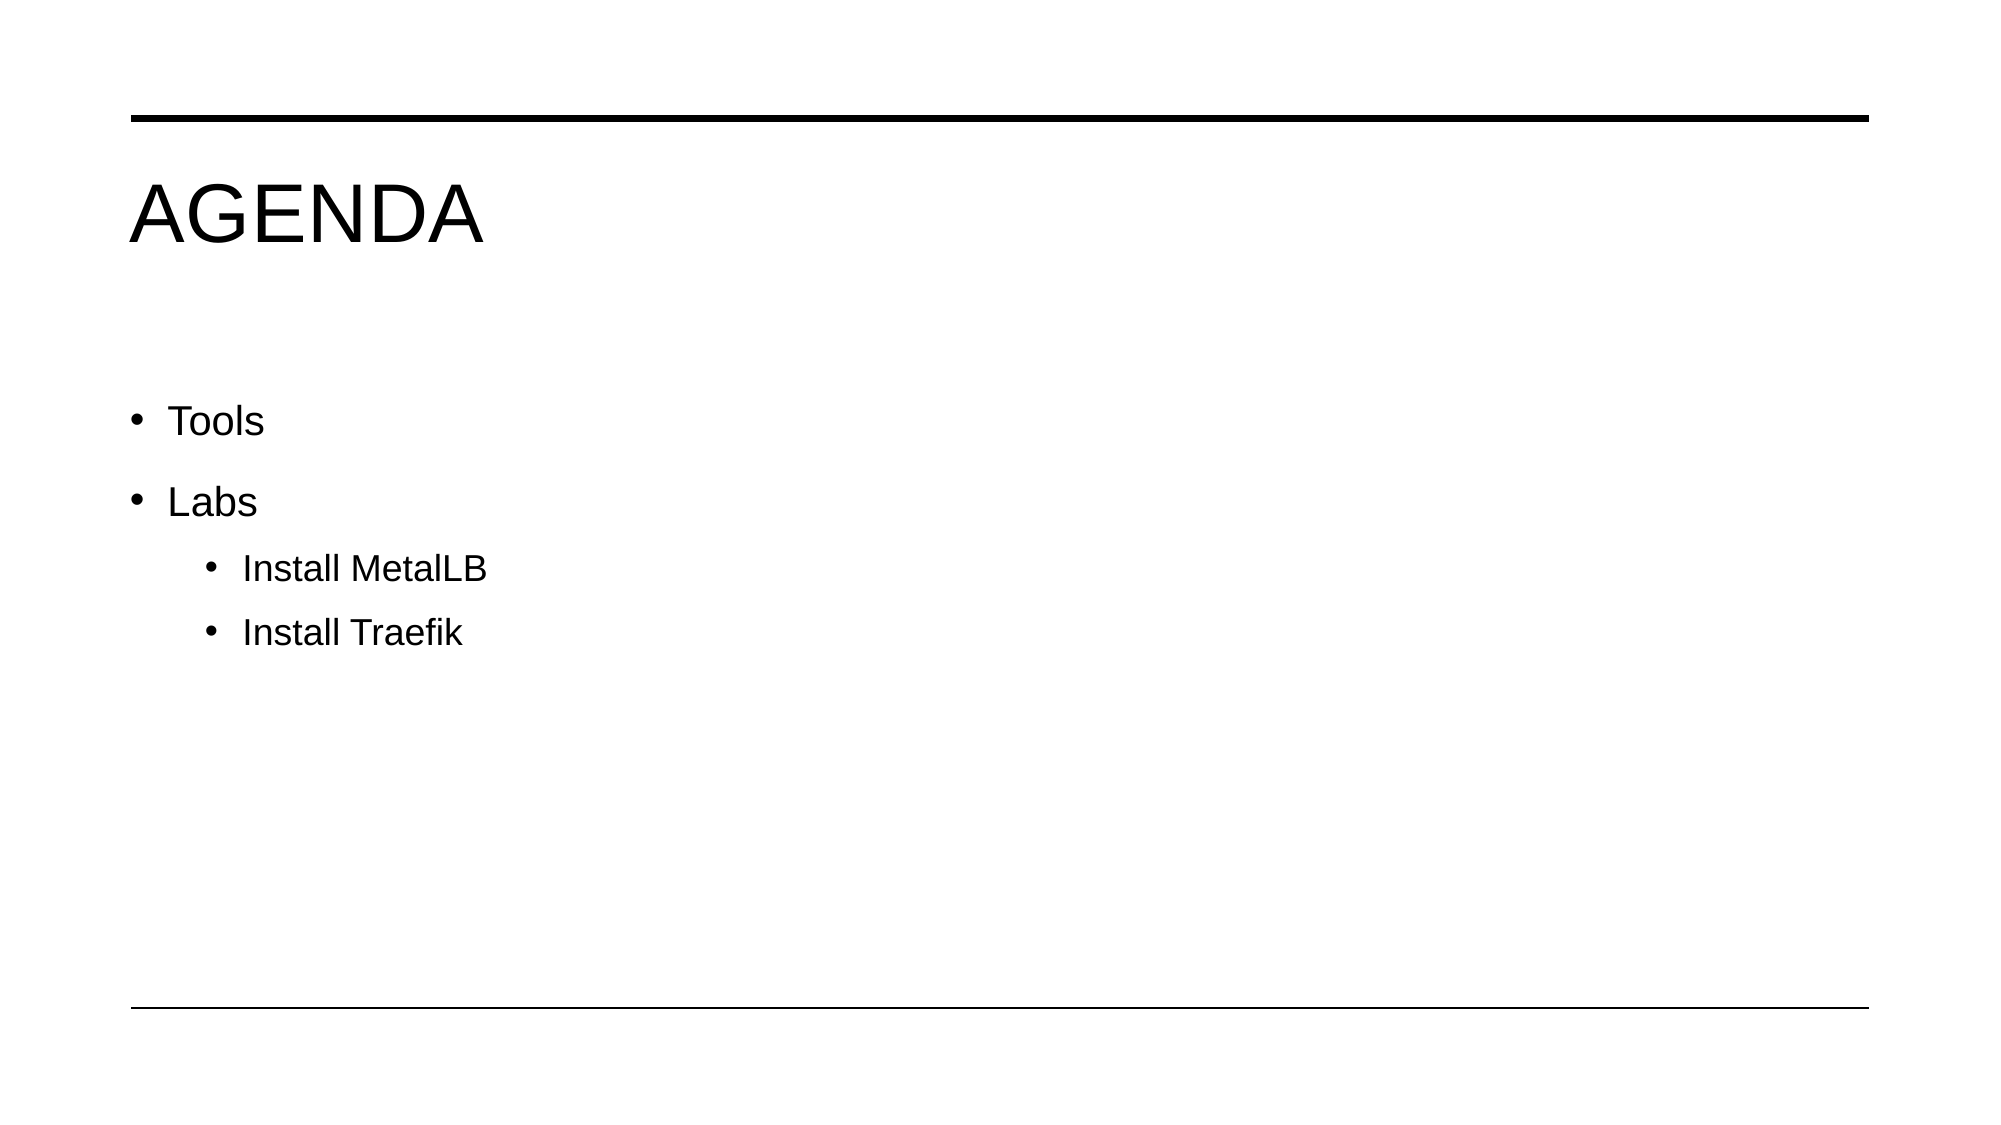

# Agenda
Tools
Labs
Install MetalLB
Install Traefik